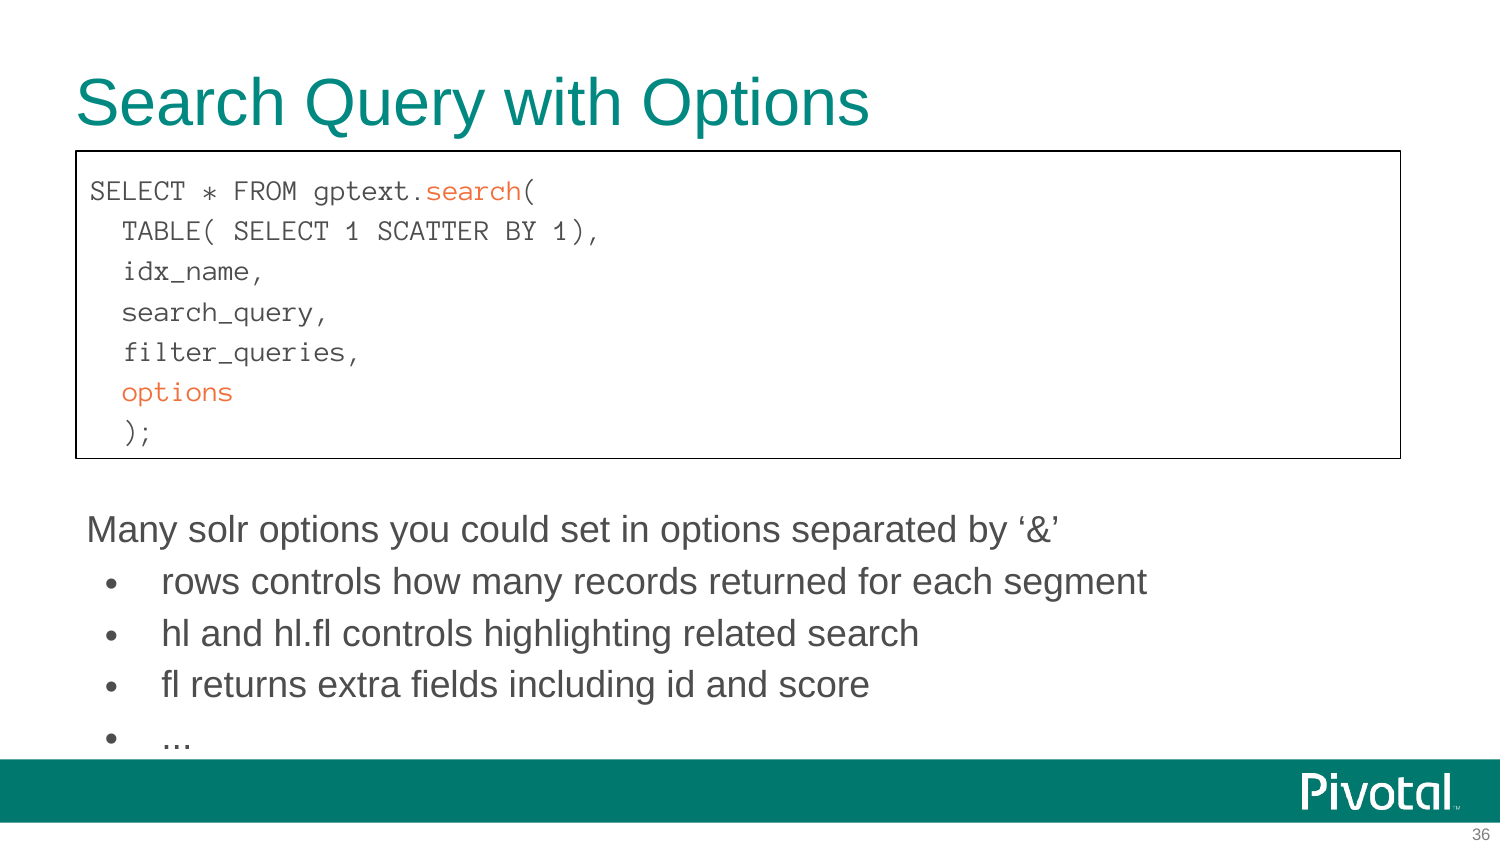

# Search Query with Options
SELECT * FROM gptext.search(
  TABLE( SELECT 1 SCATTER BY 1),
  idx_name,
  search_query,
  filter_queries,
  options
  );
Many solr options you could set in options separated by ‘&’
rows controls how many records returned for each segment
hl and hl.fl controls highlighting related search
fl returns extra fields including id and score
...